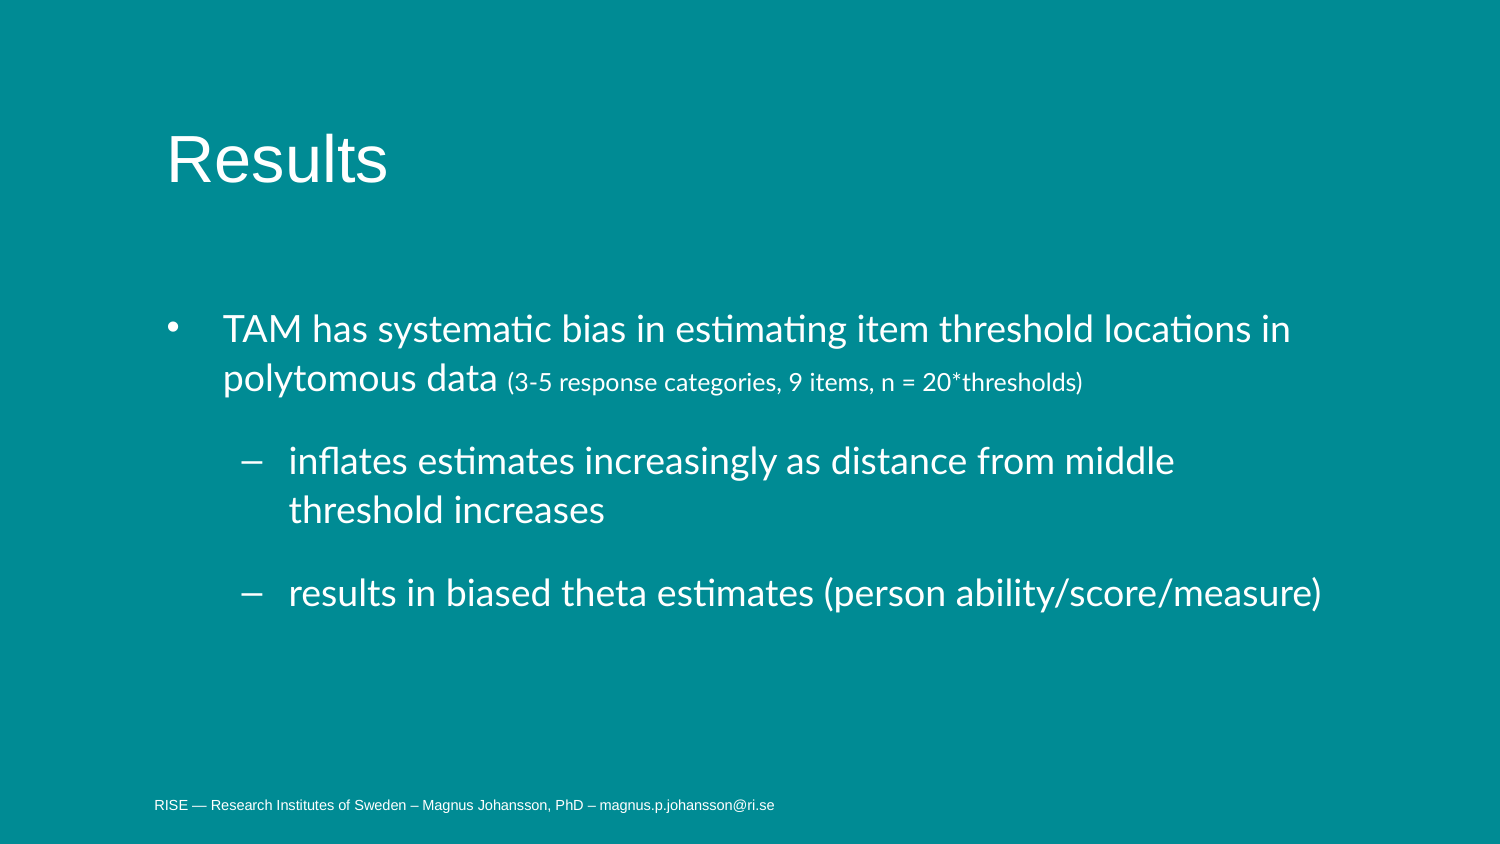

# Results
TAM has systematic bias in estimating item threshold locations in polytomous data (3-5 response categories, 9 items, n = 20*thresholds)
inflates estimates increasingly as distance from middle threshold increases
results in biased theta estimates (person ability/score/measure)

RISE — Research Institutes of Sweden – Magnus Johansson, PhD – magnus.p.johansson@ri.se